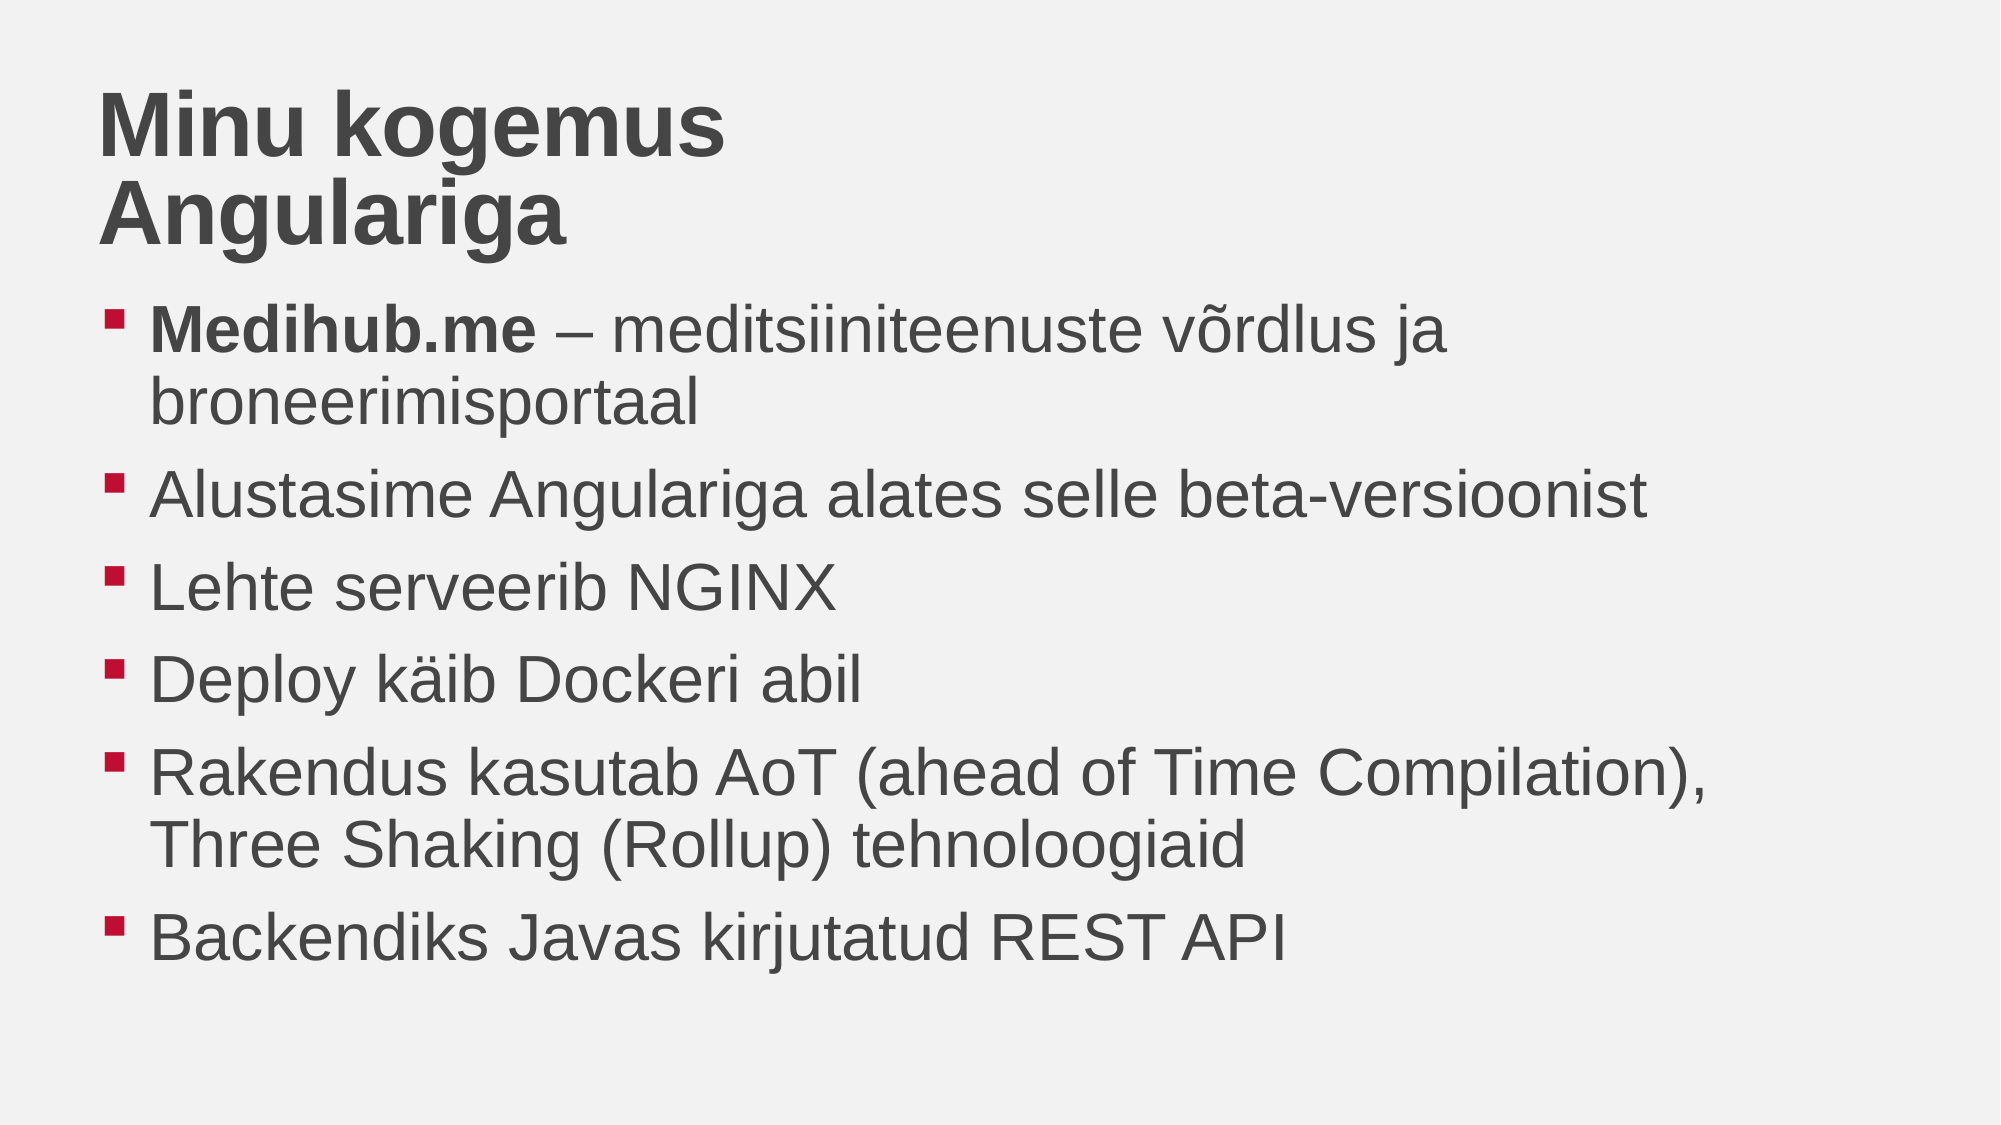

Minu kogemus Angulariga
Medihub.me – meditsiiniteenuste võrdlus ja broneerimisportaal
Alustasime Angulariga alates selle beta-versioonist
Lehte serveerib NGINX
Deploy käib Dockeri abil
Rakendus kasutab AoT (ahead of Time Compilation), Three Shaking (Rollup) tehnoloogiaid
Backendiks Javas kirjutatud REST API